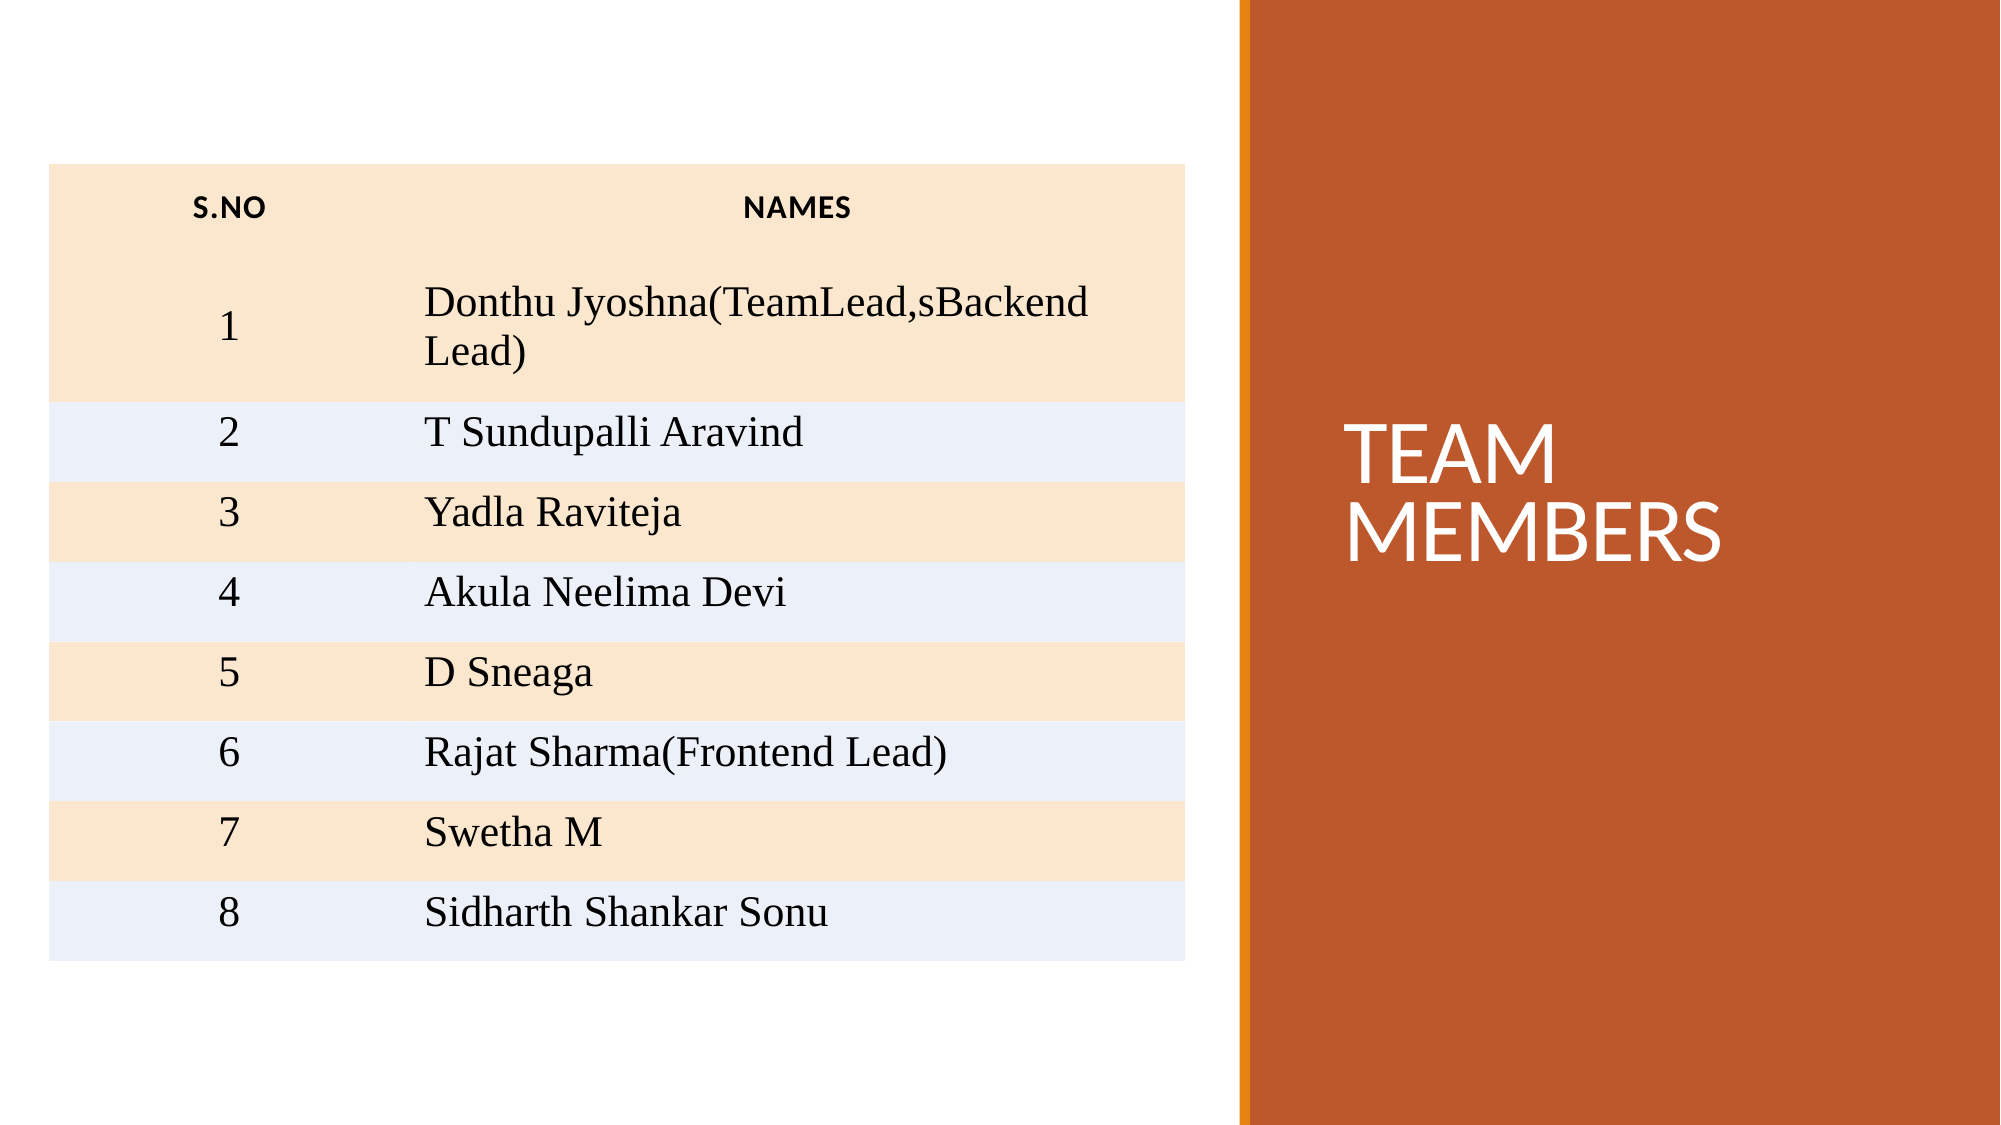

TEAM MEMBERS
| S.No | Names |
| --- | --- |
| 1 | Donthu Jyoshna(TeamLead,sBackend Lead) |
| 2 | T Sundupalli Aravind |
| 3 | Yadla Raviteja |
| 4 | Akula Neelima Devi |
| 5 | D Sneaga |
| 6 | Rajat Sharma(Frontend Lead) |
| 7 | Swetha M |
| 8 | Sidharth Shankar Sonu |